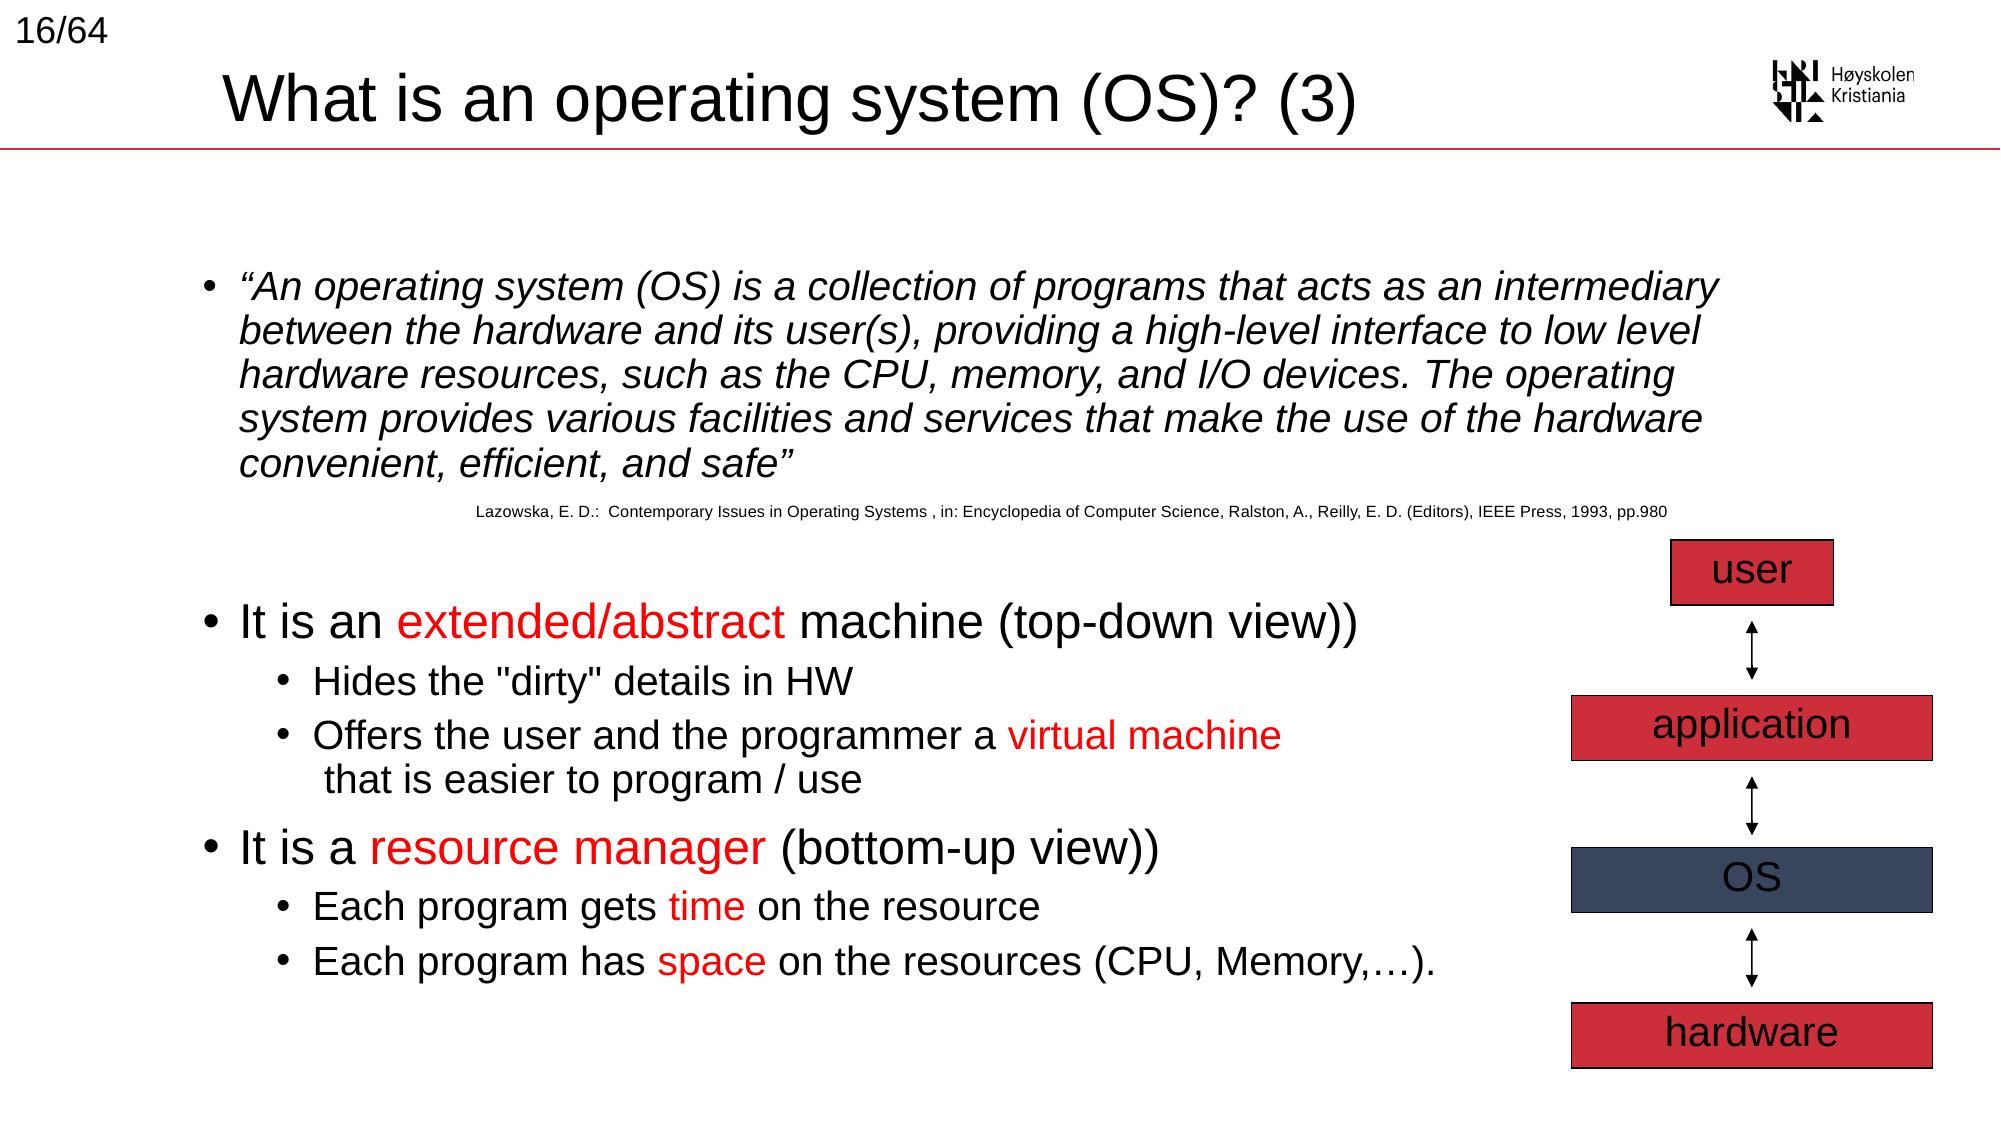

16/64
# What is an operating system (OS)? (3)
“An operating system (OS) is a collection of programs that acts as an intermediary between the hardware and its user(s), providing a high-level interface to low level hardware resources, such as the CPU, memory, and I/O devices. The operating system provides various facilities and services that make the use of the hardware convenient, efficient, and safe”
	                    Lazowska, E. D.:  Contemporary Issues in Operating Systems , in: Encyclopedia of Computer Science, Ralston, A., Reilly, E. D. (Editors), IEEE Press, 1993, pp.980
It is an extended/abstract machine (top-down view))
Hides the "dirty" details in HW
Offers the user and the programmer a virtual machine
 that is easier to program / use
It is a resource manager (bottom-up view))
Each program gets time on the resource
Each program has space on the resources (CPU, Memory,…).
user

application

OS

hardware